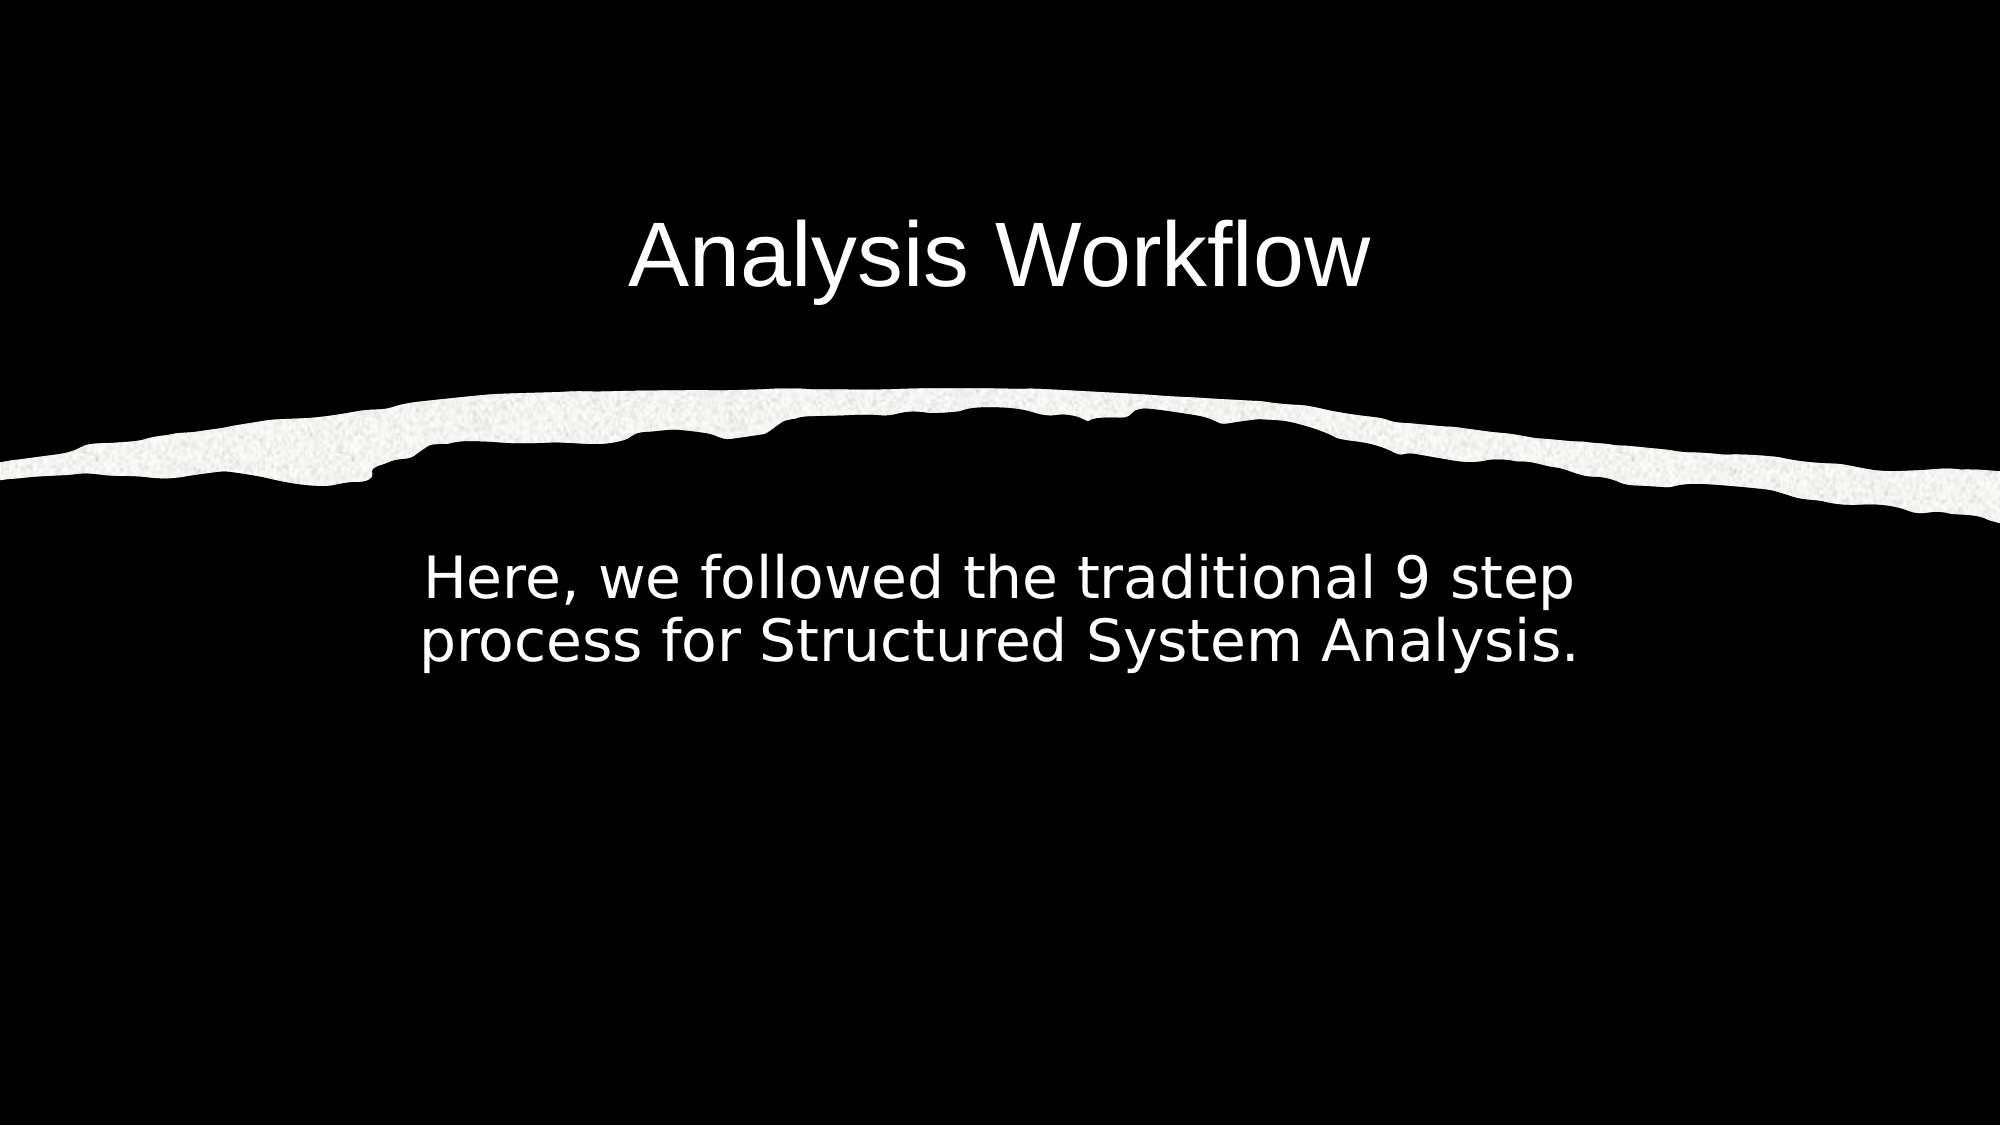

# Analysis Workflow

Here, we followed the traditional 9 step process for Structured System Analysis.